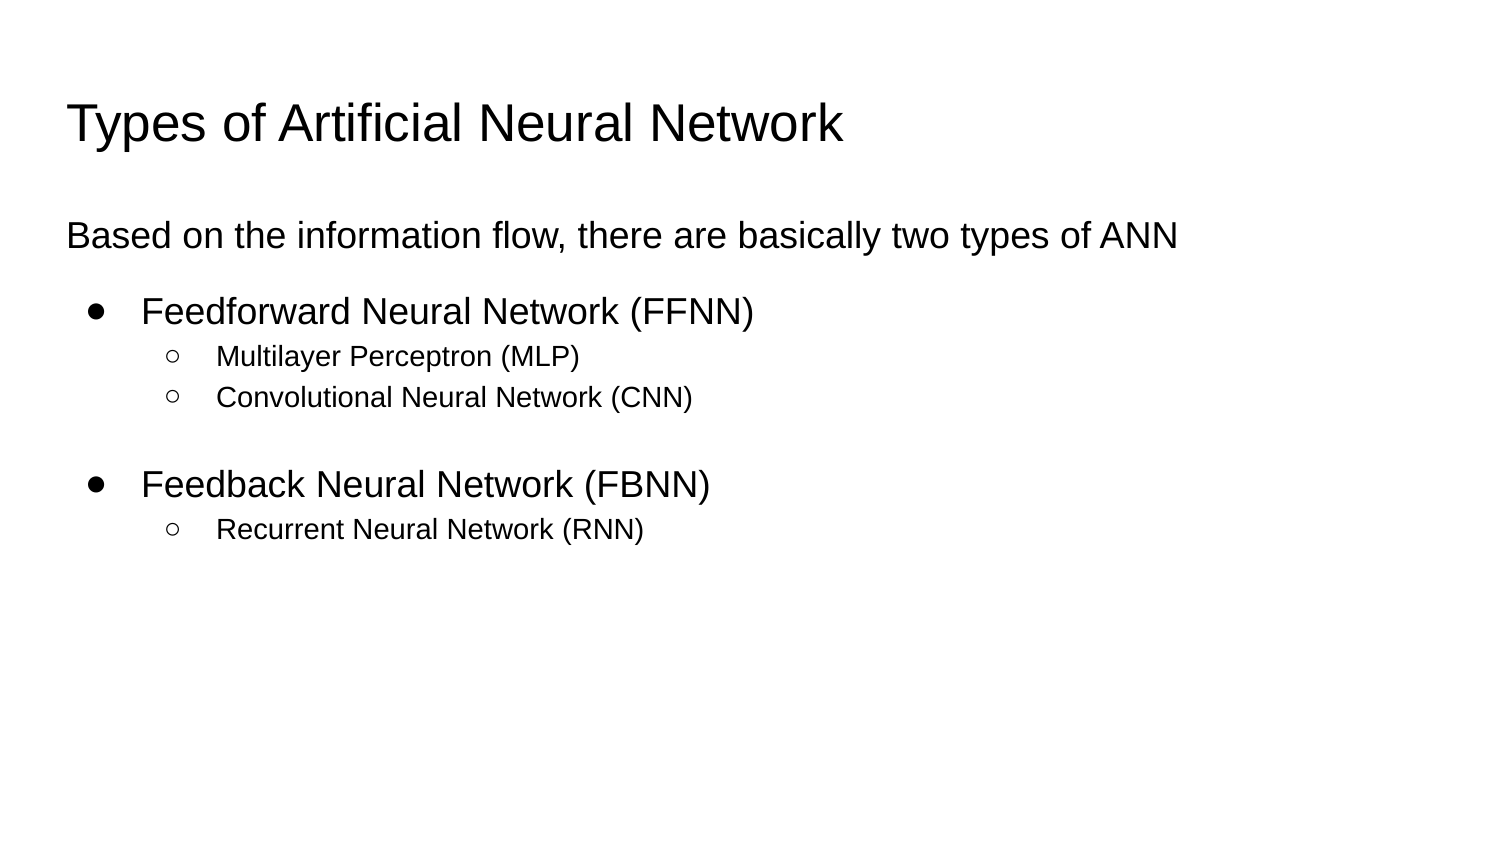

# Types of Artificial Neural Network
Based on the information flow, there are basically two types of ANN
Feedforward Neural Network (FFNN)
Multilayer Perceptron (MLP)
Convolutional Neural Network (CNN)
Feedback Neural Network (FBNN)
Recurrent Neural Network (RNN)